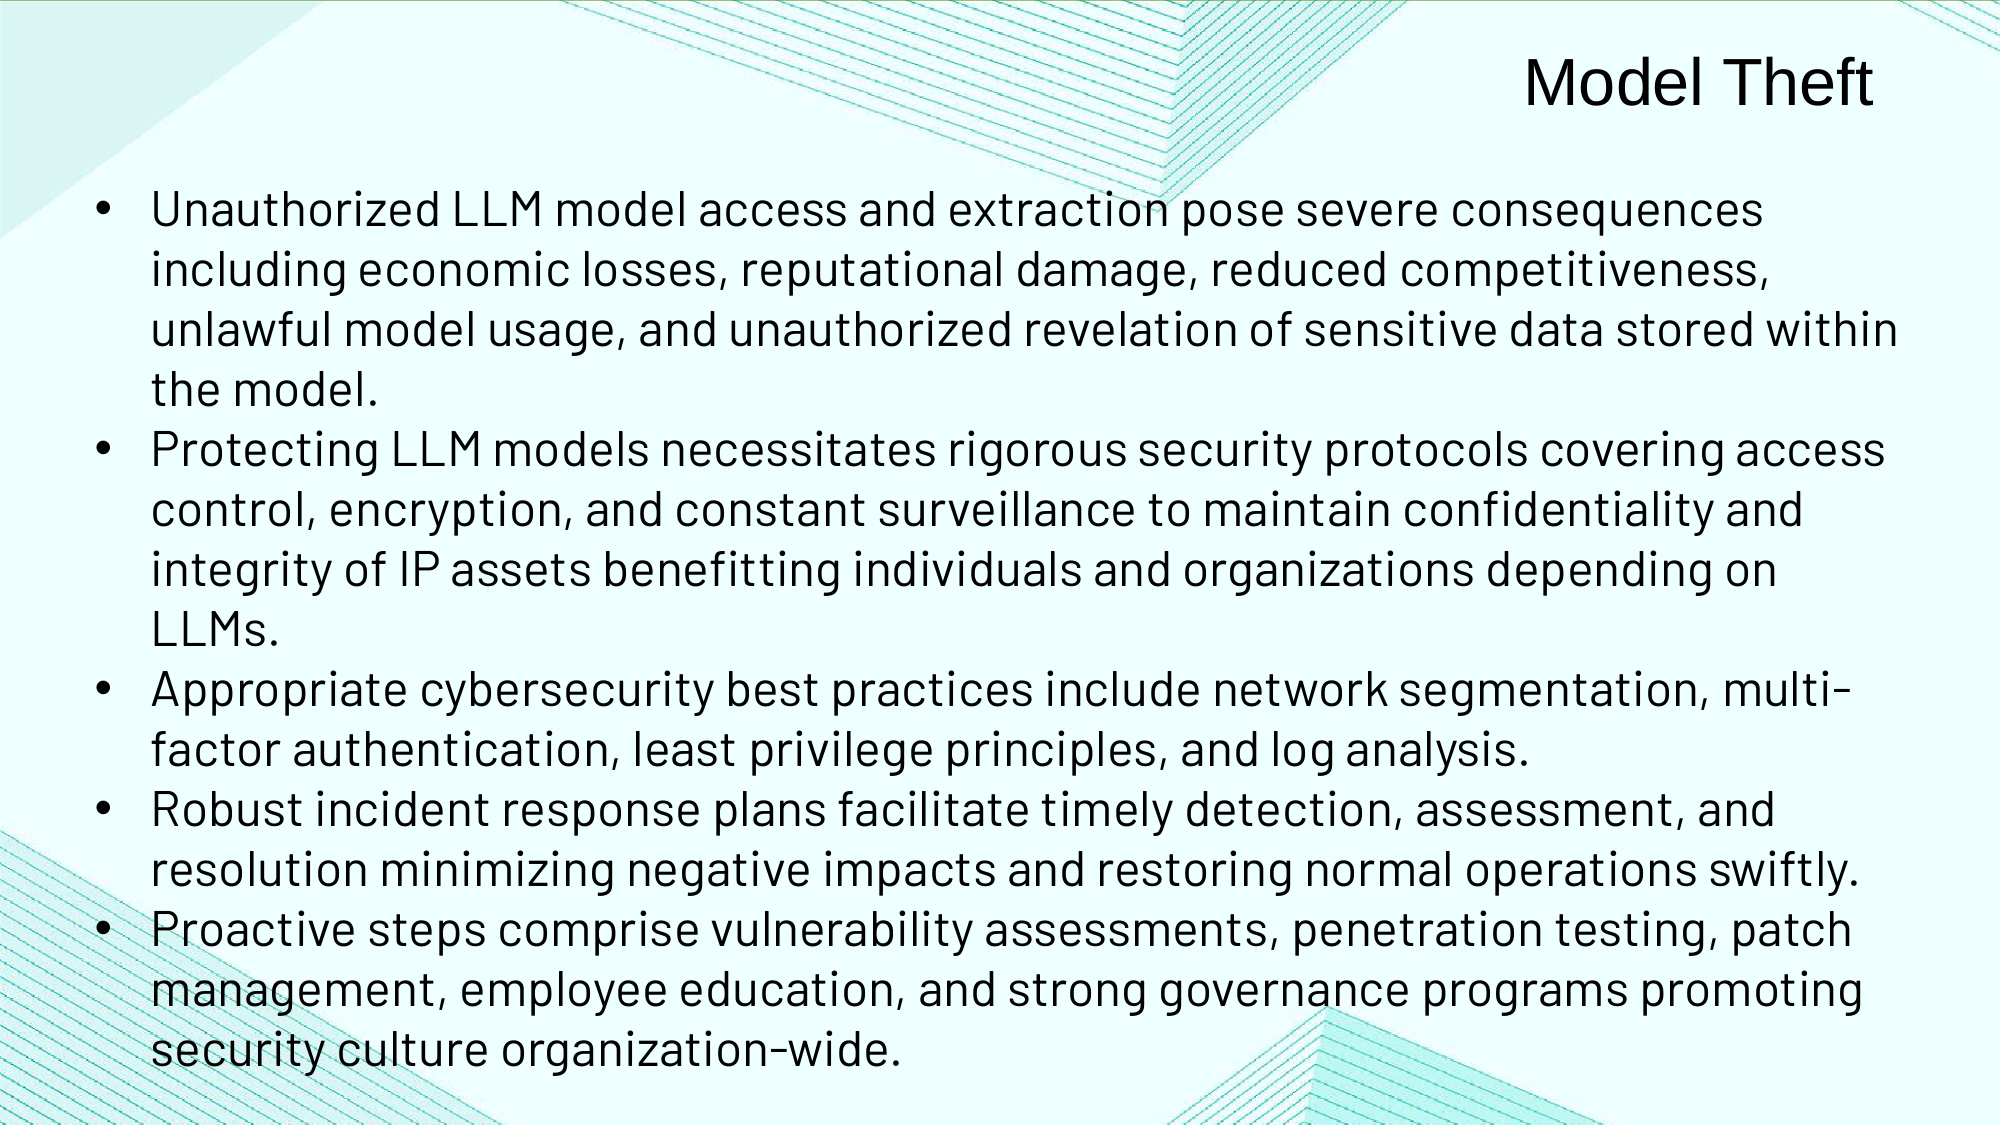

Model Theft
Unauthorized LLM model access and extraction pose severe consequences including economic losses, reputational damage, reduced competitiveness, unlawful model usage, and unauthorized revelation of sensitive data stored within the model.
Protecting LLM models necessitates rigorous security protocols covering access control, encryption, and constant surveillance to maintain confidentiality and integrity of IP assets benefitting individuals and organizations depending on LLMs.
Appropriate cybersecurity best practices include network segmentation, multi-factor authentication, least privilege principles, and log analysis.
Robust incident response plans facilitate timely detection, assessment, and resolution minimizing negative impacts and restoring normal operations swiftly.
Proactive steps comprise vulnerability assessments, penetration testing, patch management, employee education, and strong governance programs promoting security culture organization-wide.